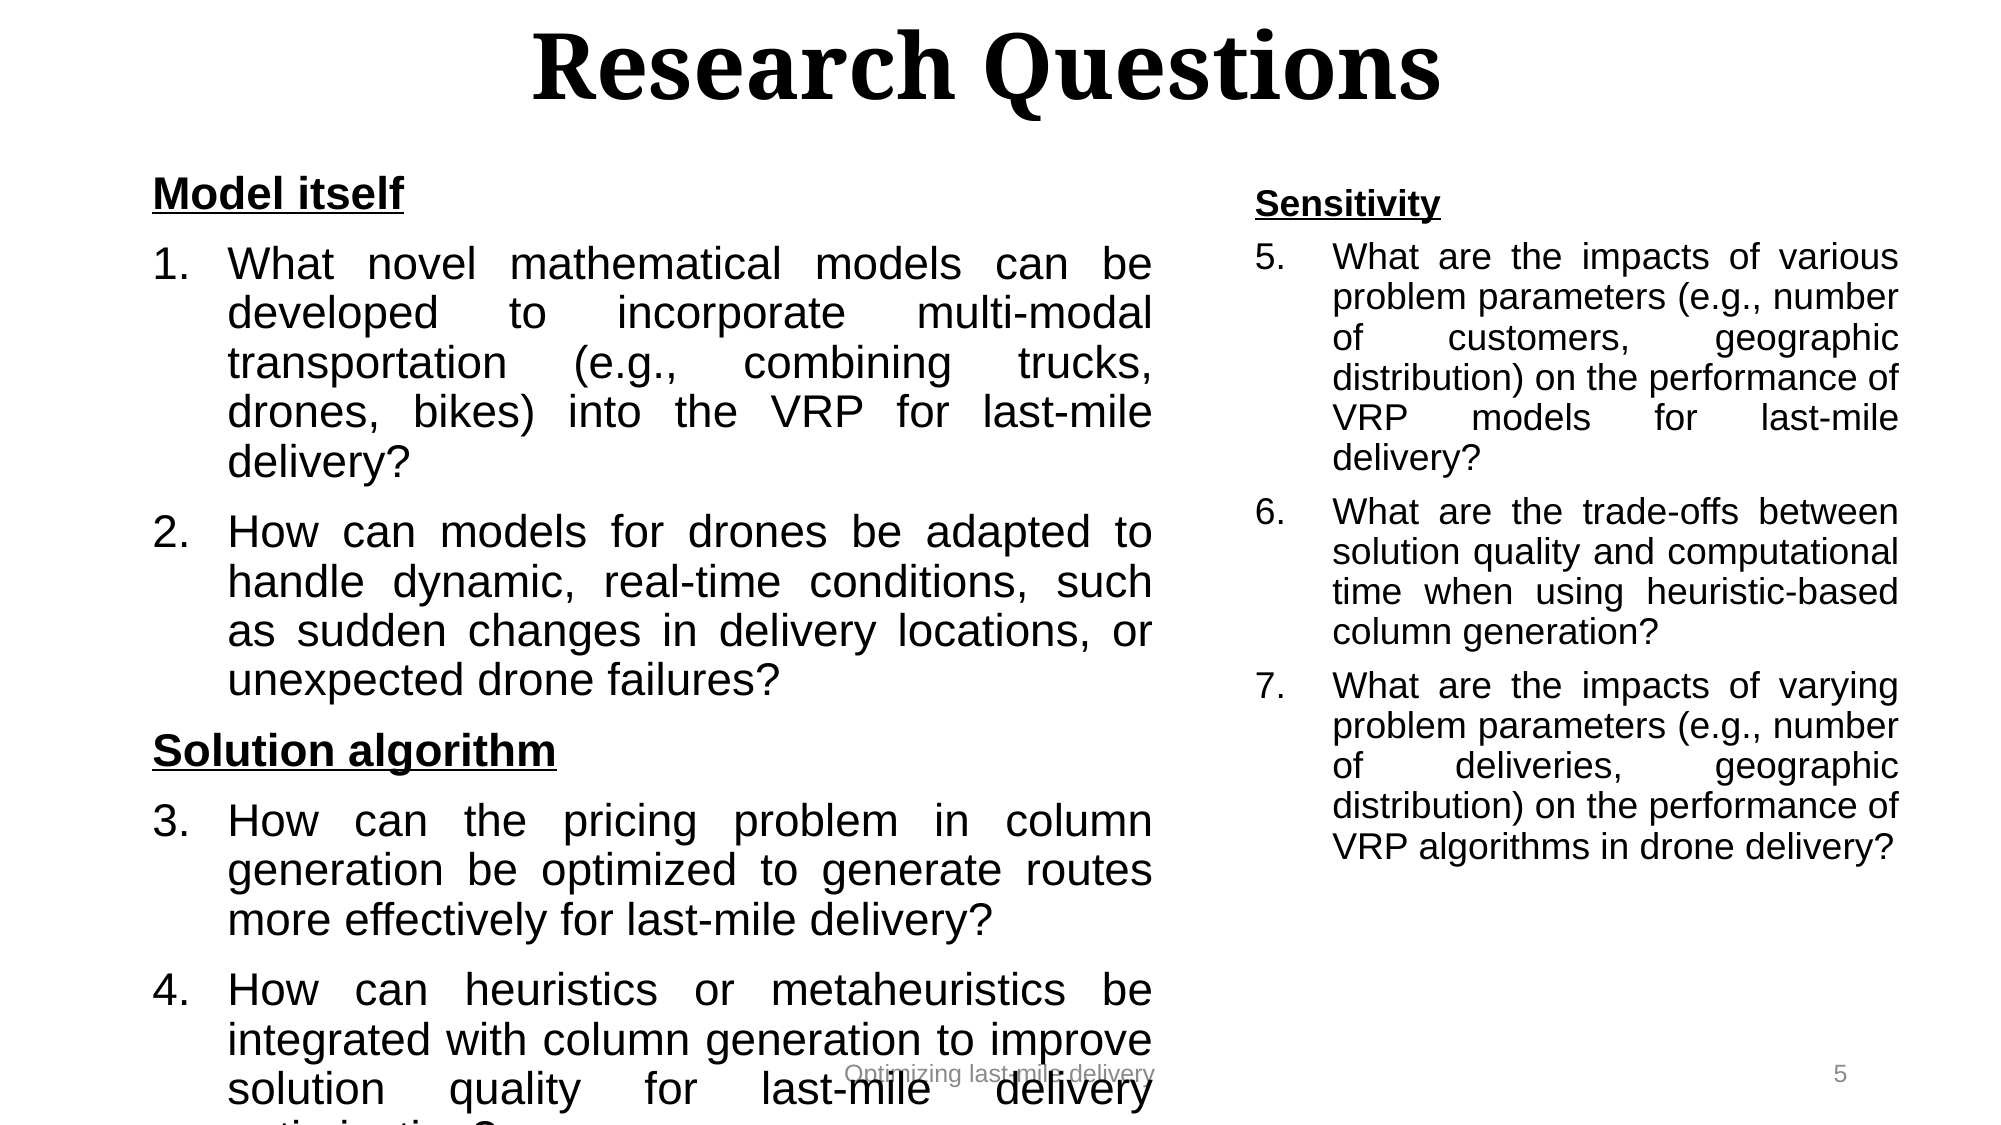

Research Questions
Model itself
What novel mathematical models can be developed to incorporate multi-modal transportation (e.g., combining trucks, drones, bikes) into the VRP for last-mile delivery?
How can models for drones be adapted to handle dynamic, real-time conditions, such as sudden changes in delivery locations, or unexpected drone failures?
Solution algorithm
How can the pricing problem in column generation be optimized to generate routes more effectively for last-mile delivery?
How can heuristics or metaheuristics be integrated with column generation to improve solution quality for last-mile delivery optimization?
Sensitivity
What are the impacts of various problem parameters (e.g., number of customers, geographic distribution) on the performance of VRP models for last-mile delivery?
What are the trade-offs between solution quality and computational time when using heuristic-based column generation?
What are the impacts of varying problem parameters (e.g., number of deliveries, geographic distribution) on the performance of VRP algorithms in drone delivery?

Optimizing last-mile delivery
5